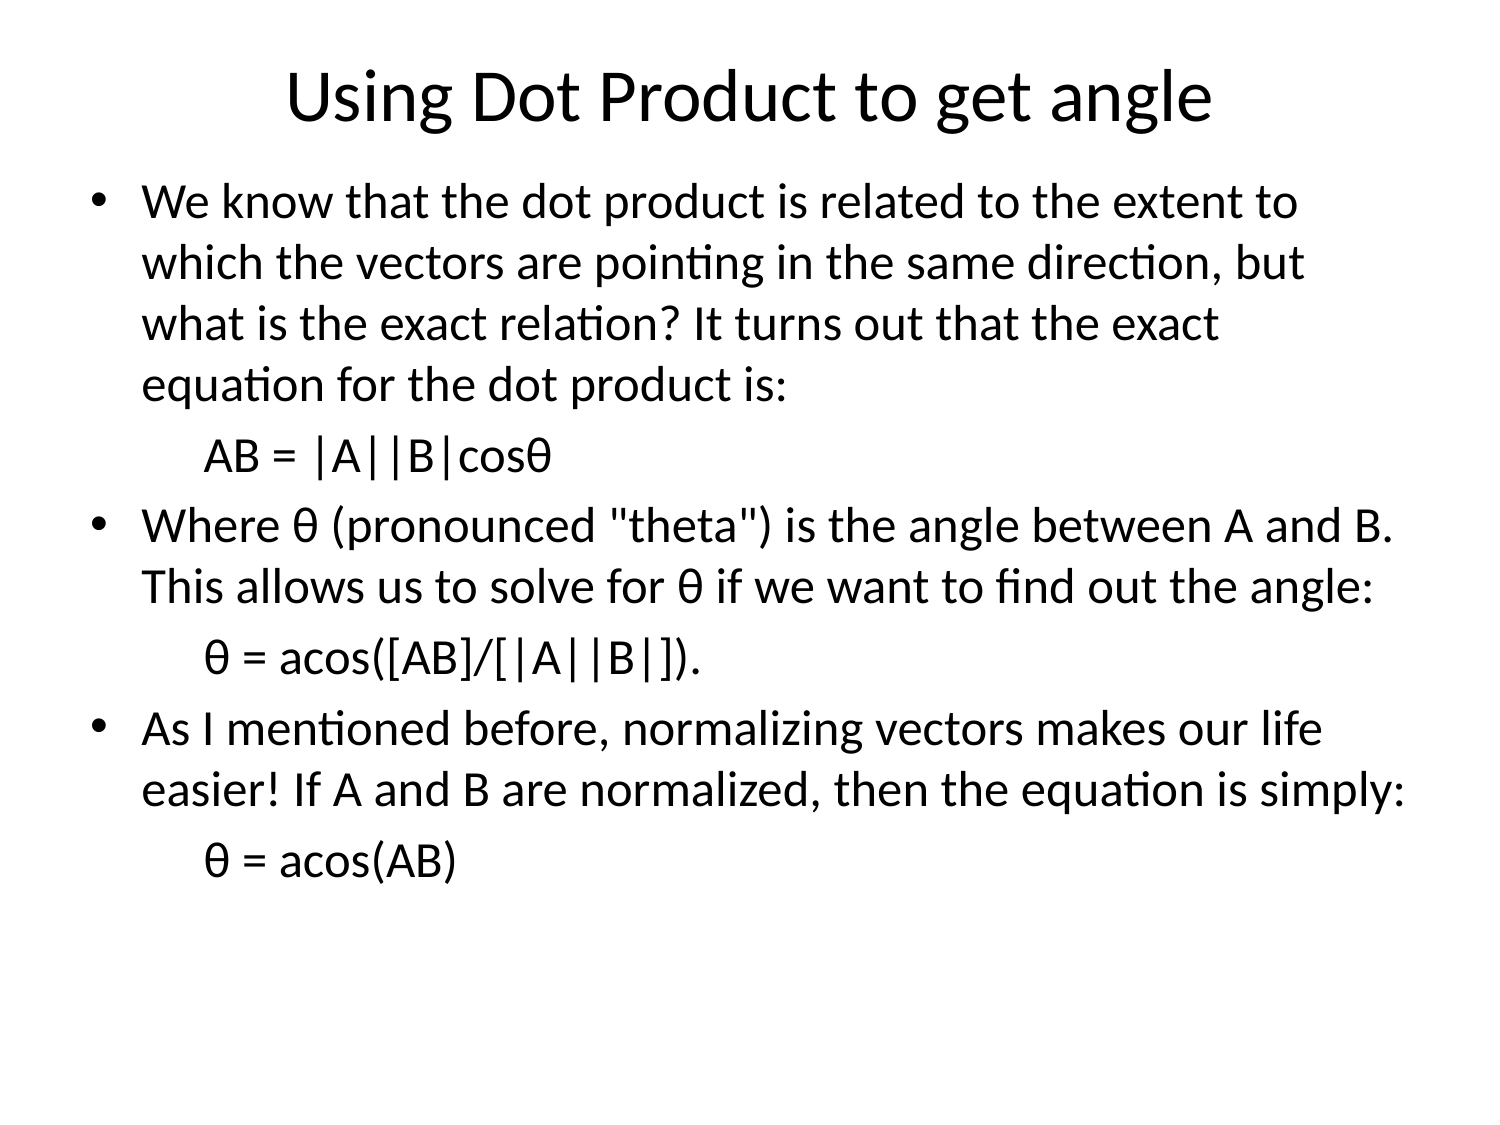

Using Dot Product to get angle
We know that the dot product is related to the extent to which the vectors are pointing in the same direction, but what is the exact relation? It turns out that the exact equation for the dot product is:
			AB = |A||B|cosθ
Where θ (pronounced "theta") is the angle between A and B. This allows us to solve for θ if we want to find out the angle:
		θ = acos([AB]/[|A||B|]).
As I mentioned before, normalizing vectors makes our life easier! If A and B are normalized, then the equation is simply:
			θ = acos(AB)